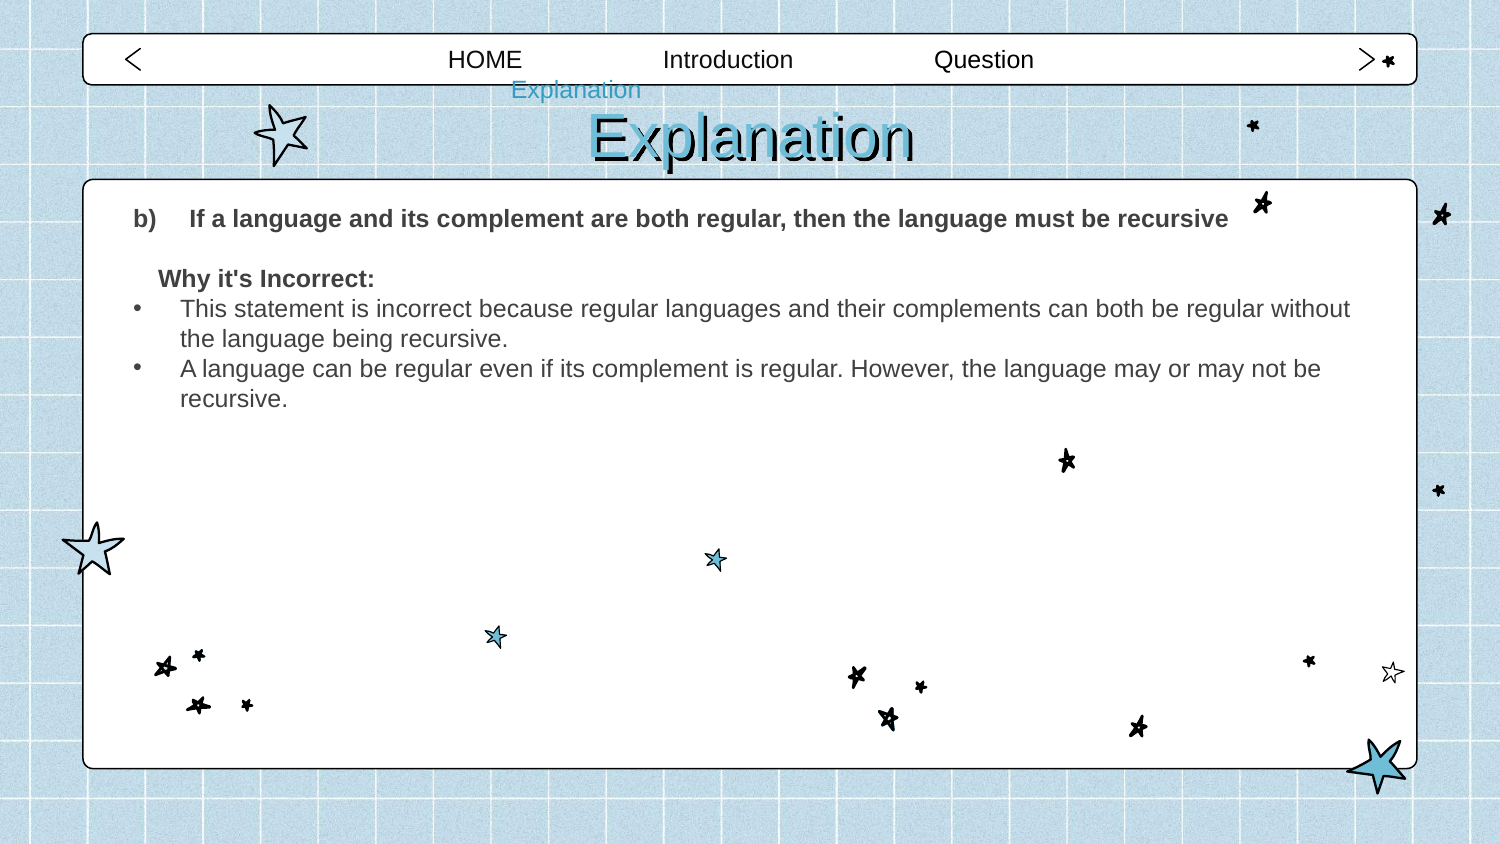

HOME                    Introduction                    Question                    Explanation

# Explanation

If a language and its complement are both regular, then the language must be recursive

Why it's Incorrect:
This statement is incorrect because regular languages and their complements can both be regular without the language being recursive.
A language can be regular even if its complement is regular. However, the language may or may not be recursive.